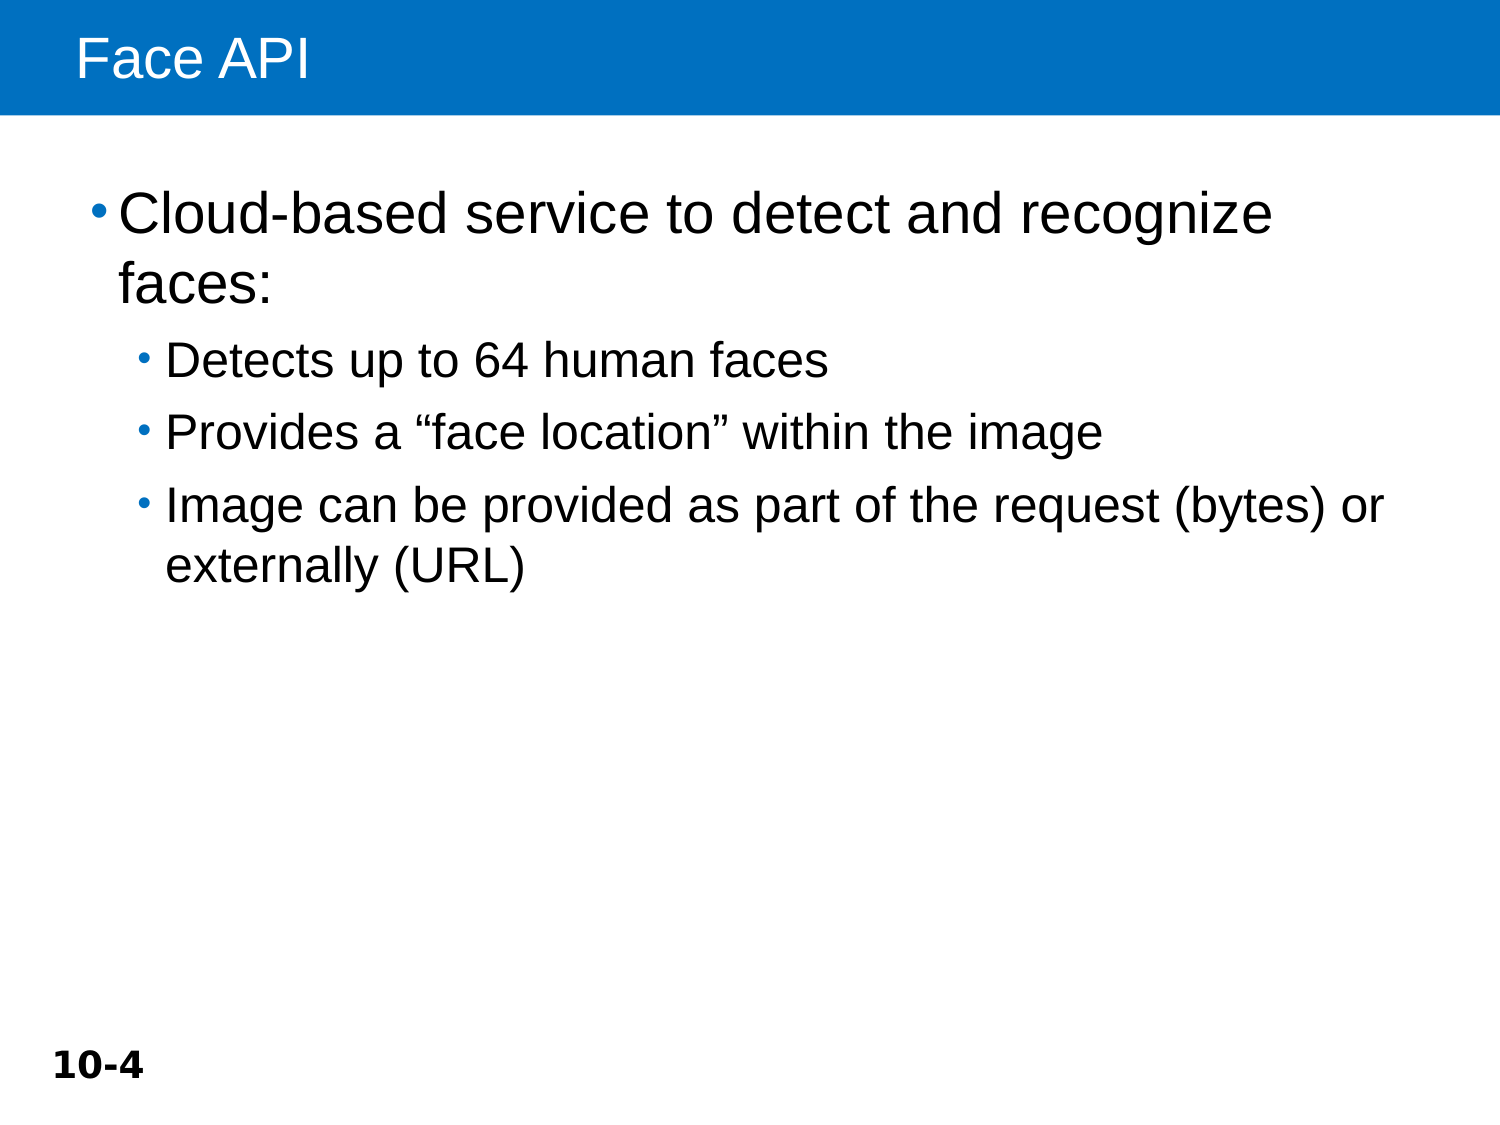

# Face API
Cloud-based service to detect and recognize faces:
Detects up to 64 human faces
Provides a “face location” within the image
Image can be provided as part of the request (bytes) or externally (URL)

10-4